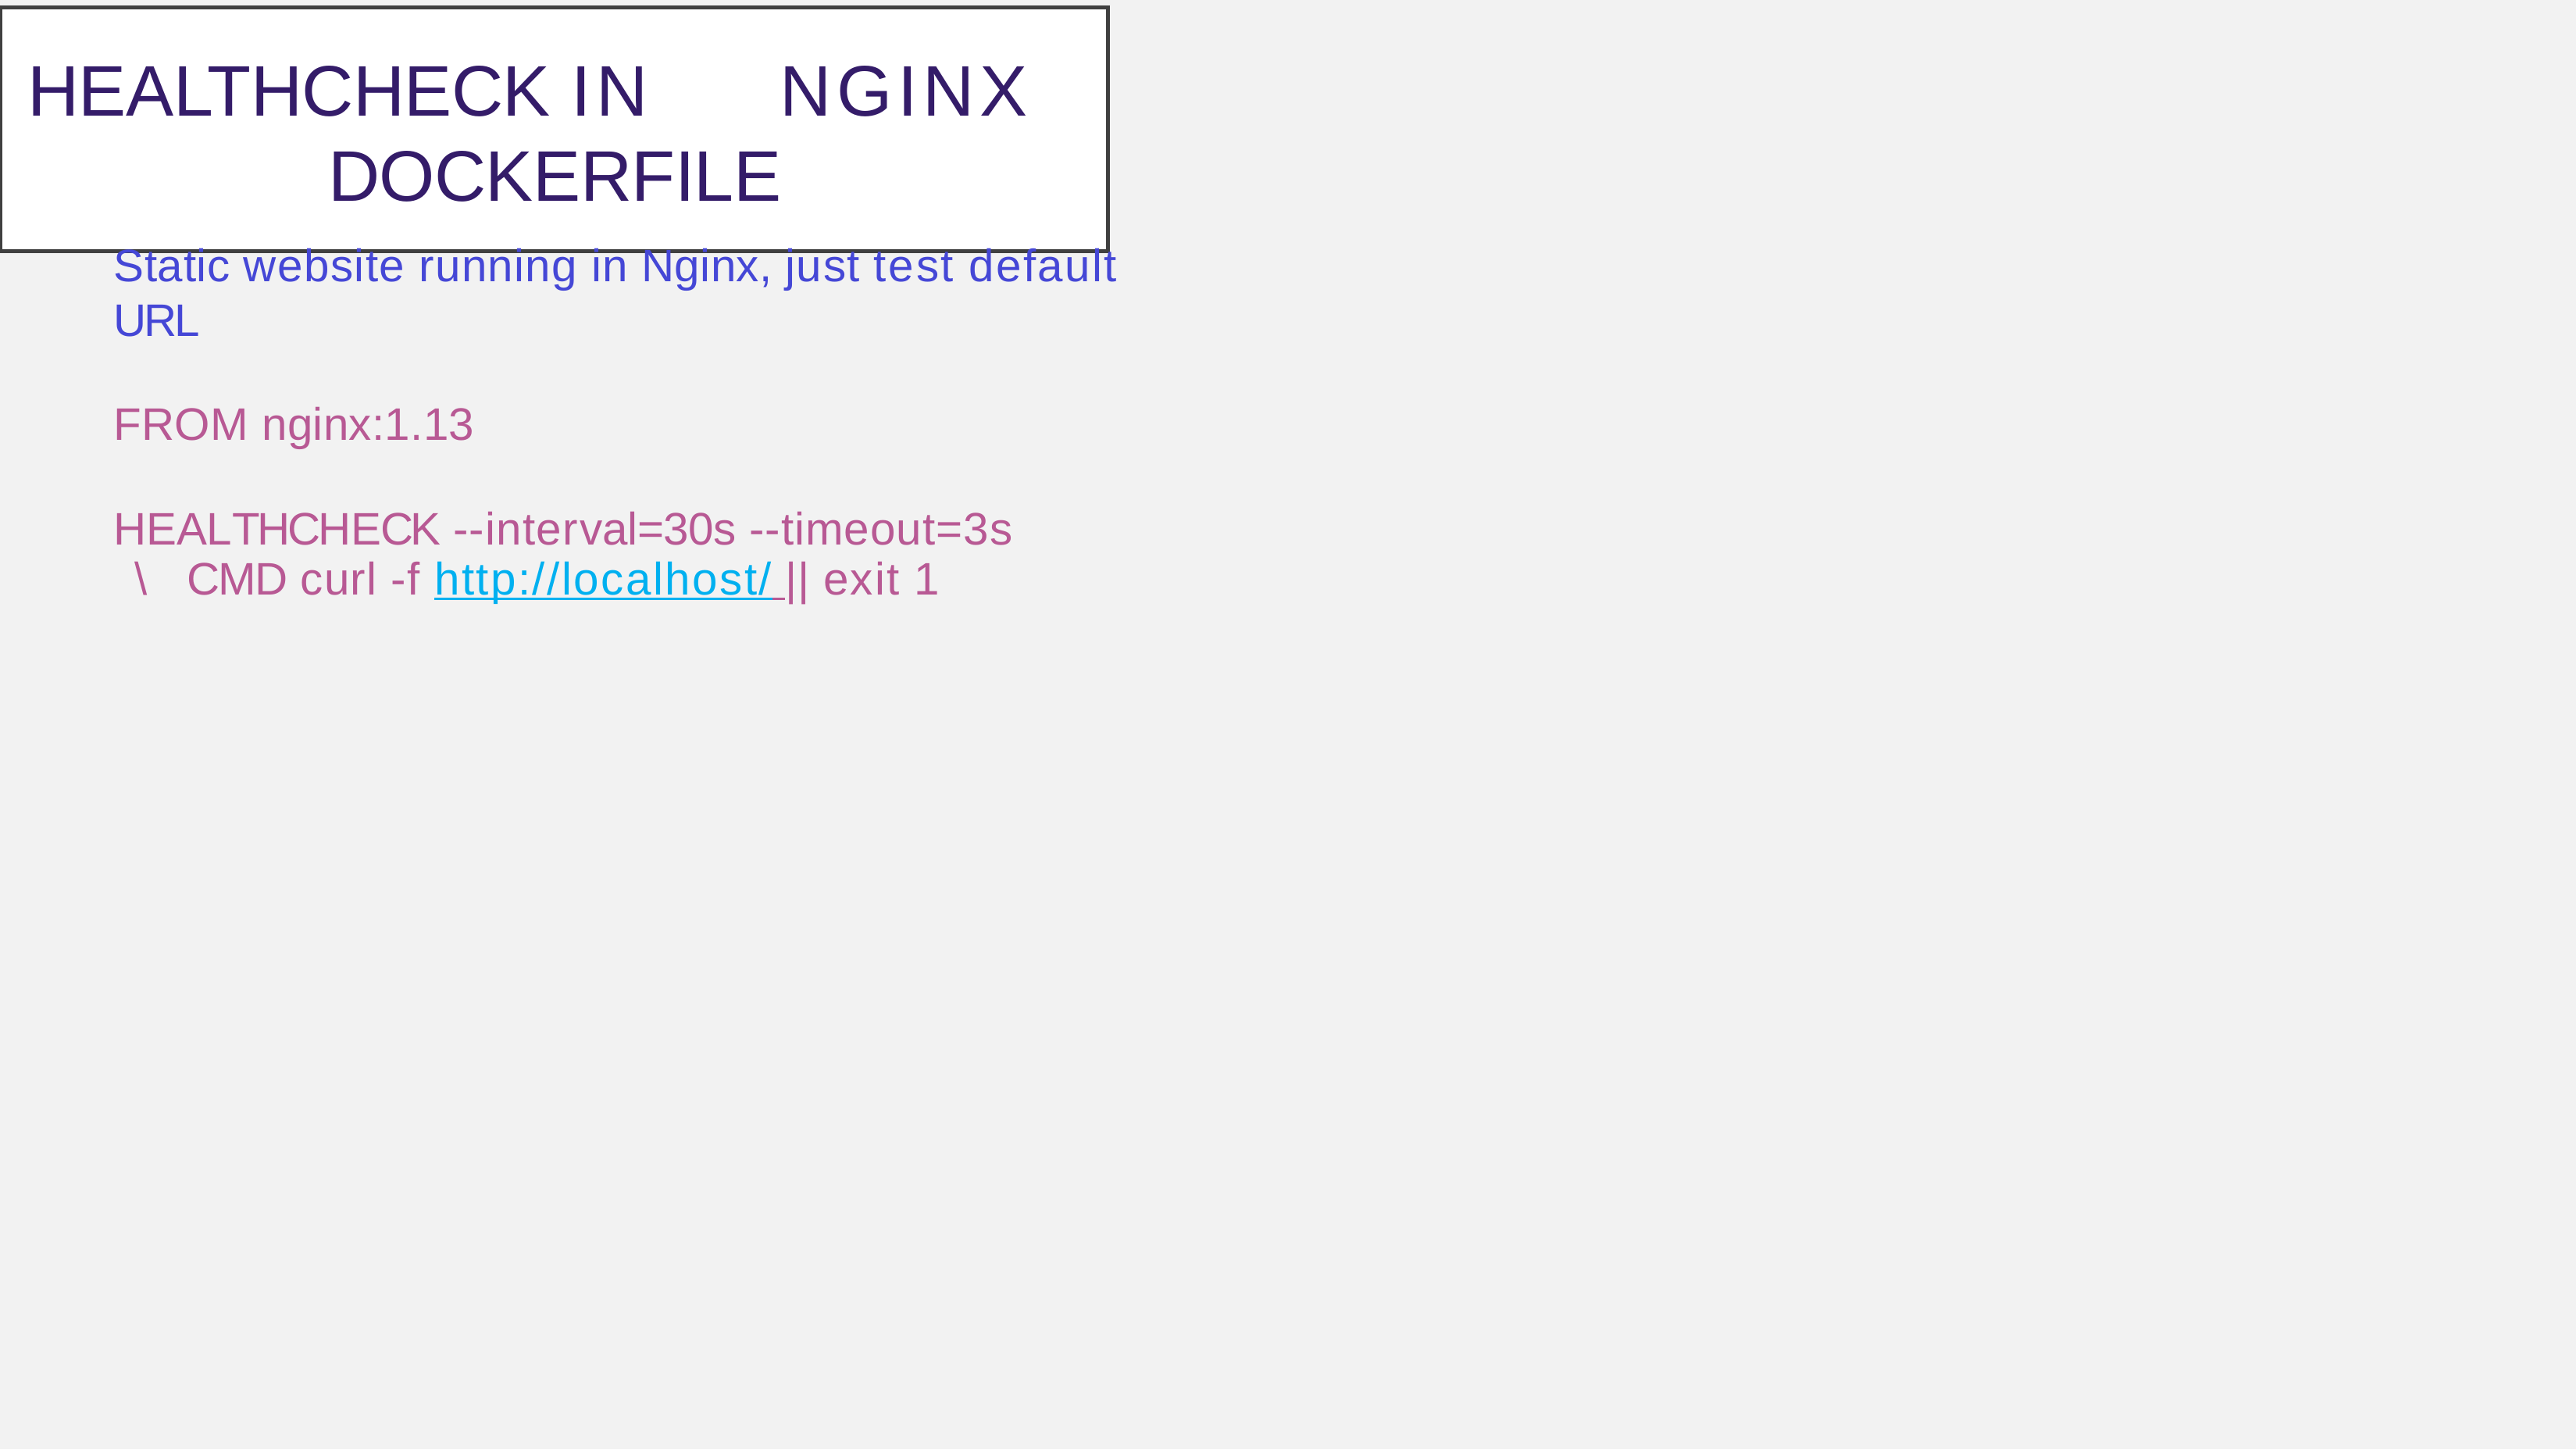

Healthcheck in	Nginx	Dockerfile
Static website running in Nginx, just test default URL

FROM nginx:1.13

HEALTHCHECK --interval=30s --timeout=3s \  CMD curl -f http://localhost/ || exit 1